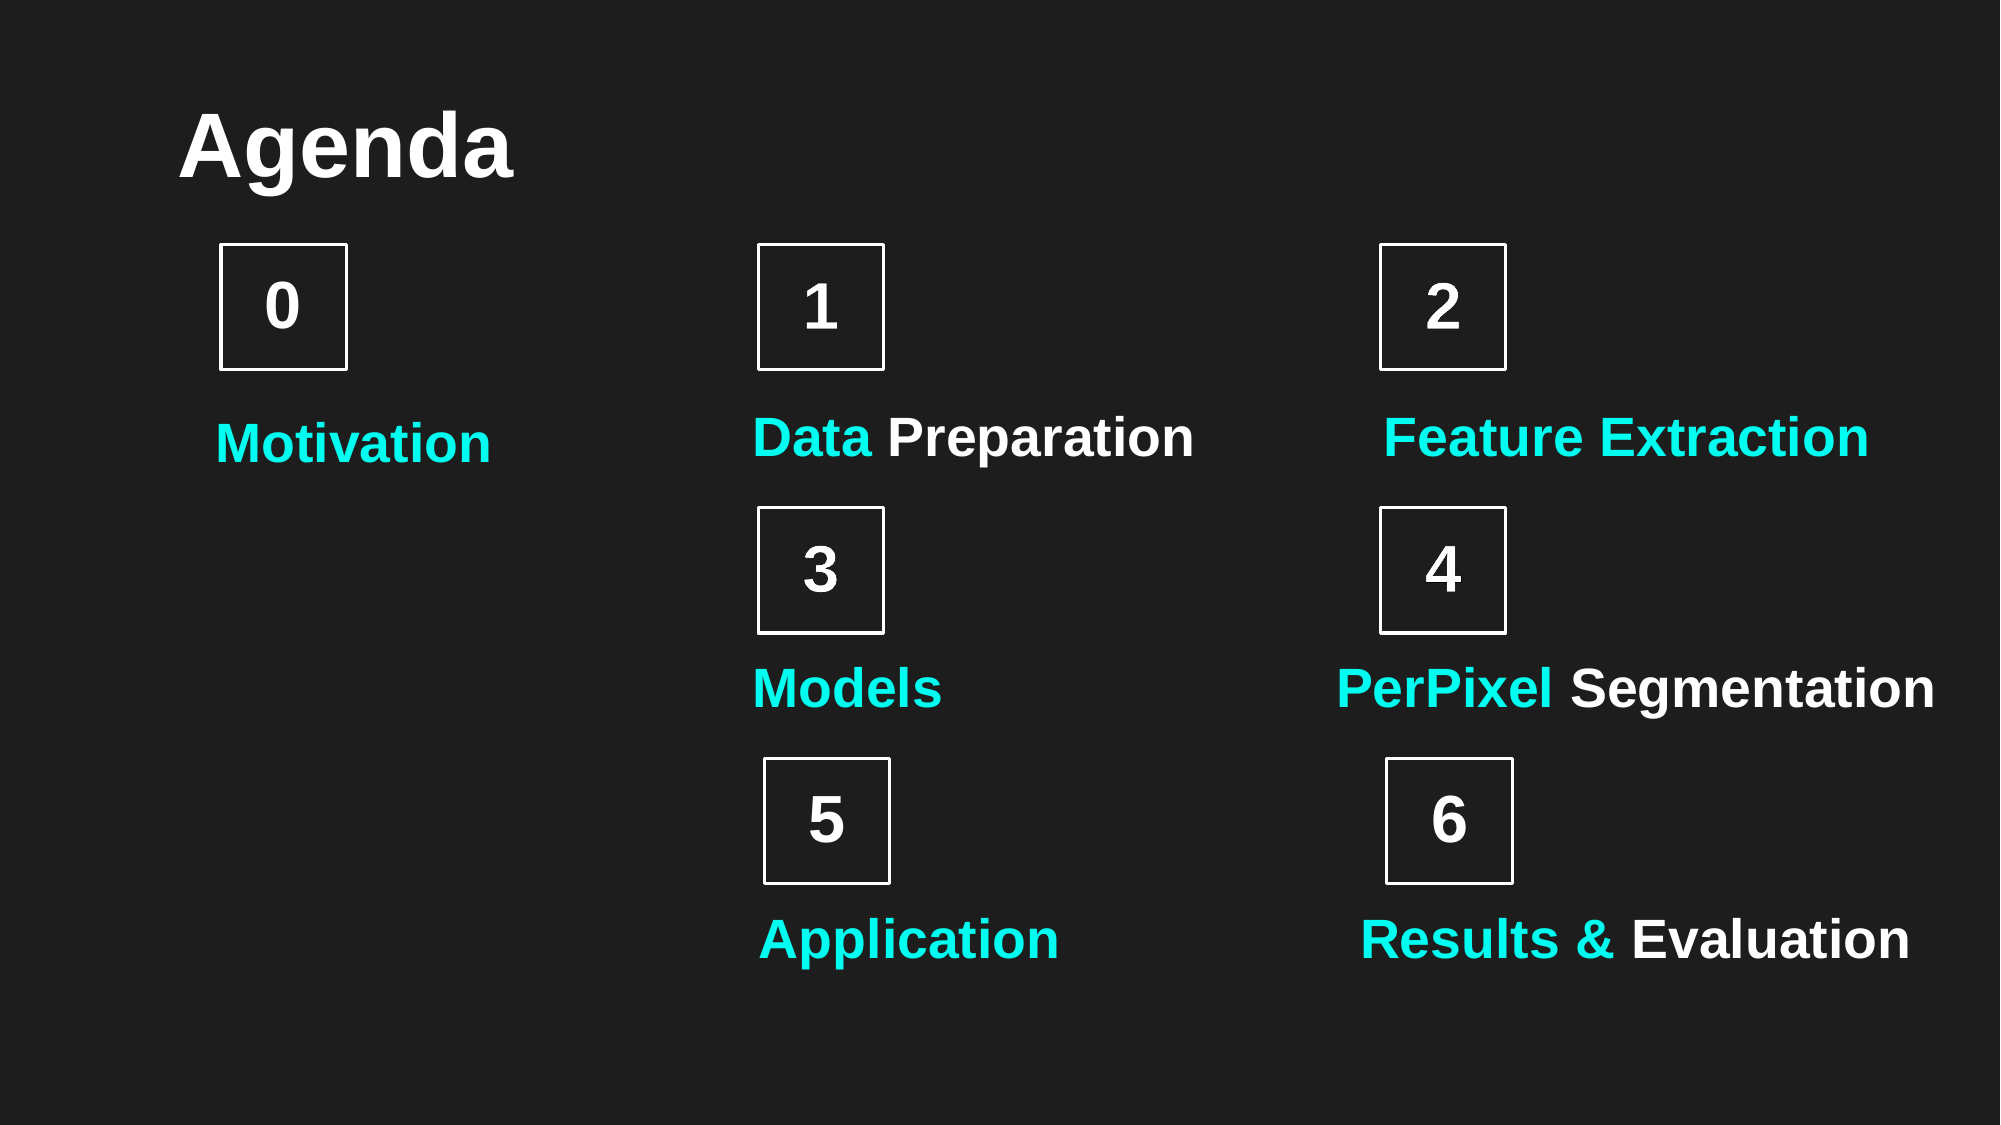

Agenda
0
1
2
Motivation
Data Preparation
Feature Extraction
3
4
PerPixel Segmentation
Models
5
6
Application
Results & Evaluation